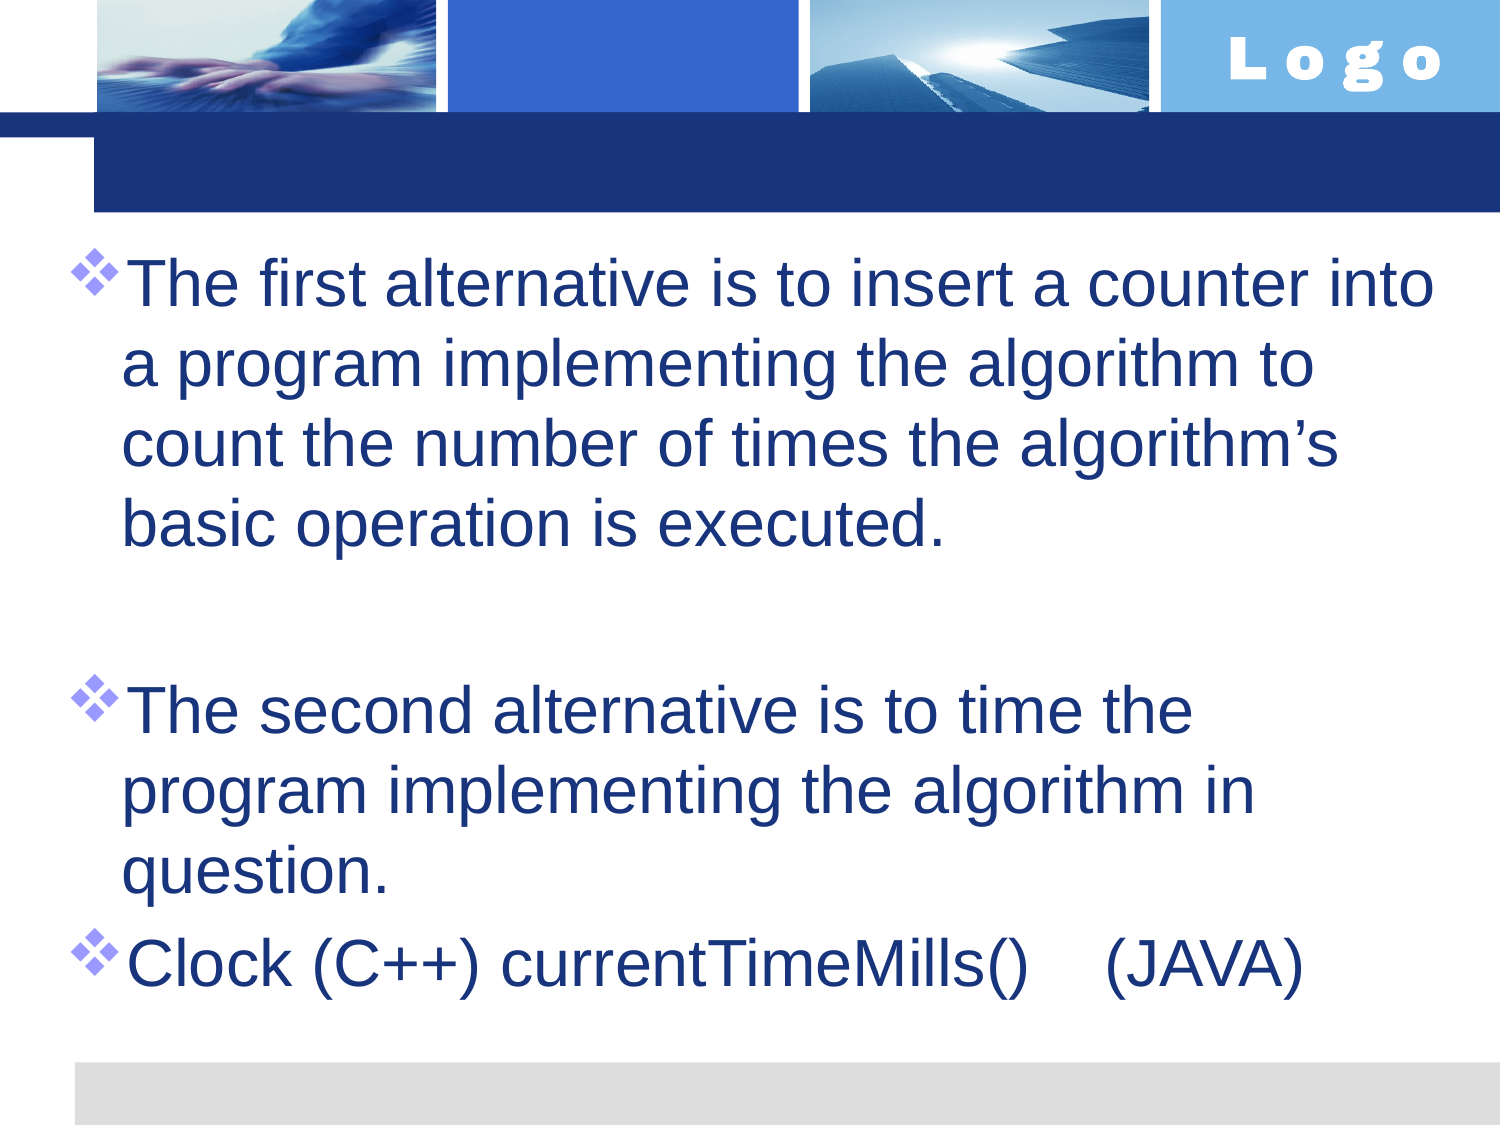

#
The first alternative is to insert a counter into a program implementing the algorithm to count the number of times the algorithm’s basic operation is executed.

The second alternative is to time the program implementing the algorithm in question.
Clock (C++) currentTimeMills()    (JAVA)
97